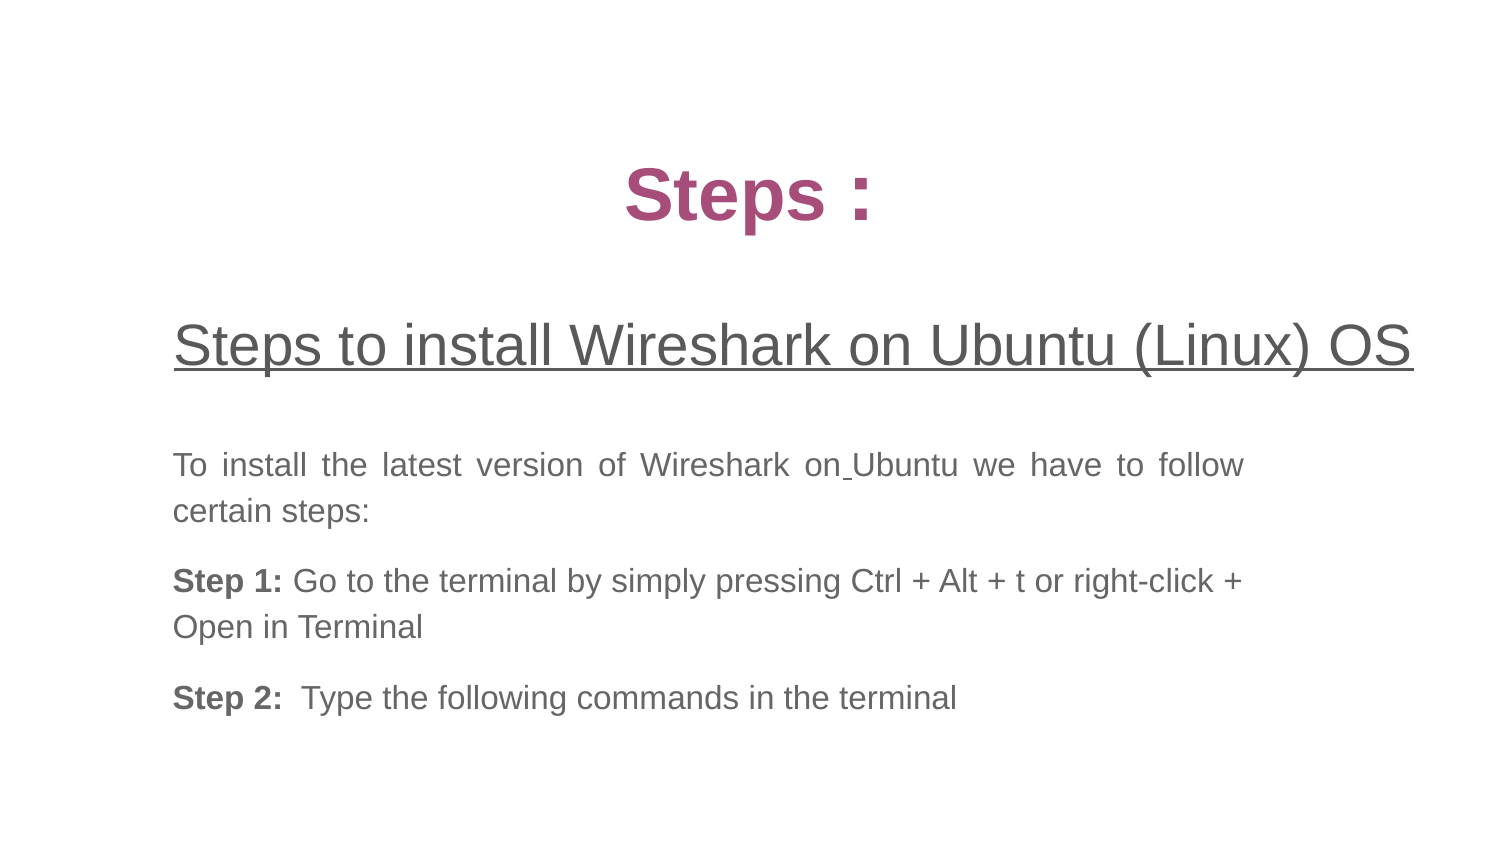

# Steps :
Steps to install Wireshark on Ubuntu (Linux) OS
To install the latest version of Wireshark on Ubuntu we have to follow certain steps:
Step 1: Go to the terminal by simply pressing Ctrl + Alt + t or right-click + Open in Terminal
Step 2:  Type the following commands in the terminal